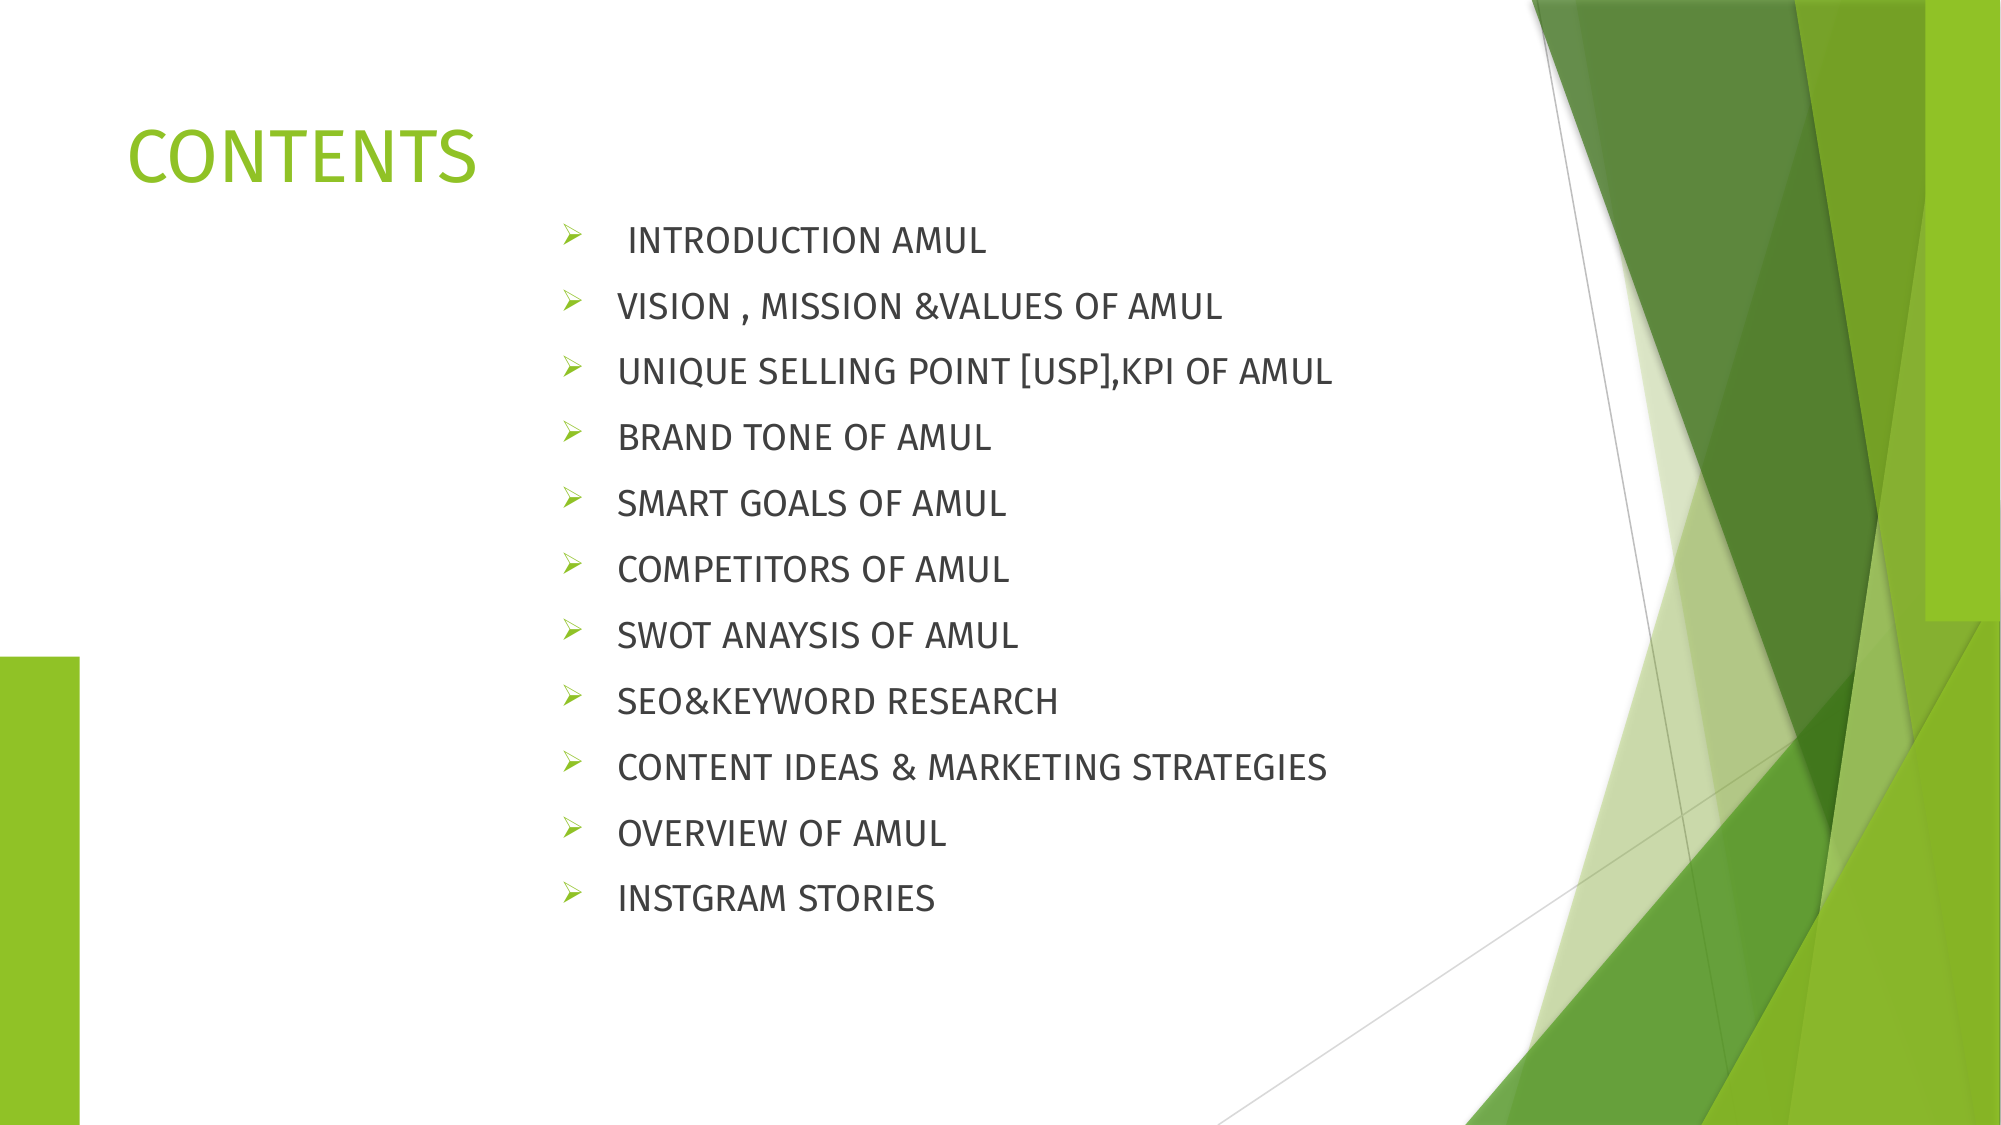

# CONTENTS
 INTRODUCTION AMUL
VISION , MISSION &VALUES OF AMUL
UNIQUE SELLING POINT [USP],KPI OF AMUL
BRAND TONE OF AMUL
SMART GOALS OF AMUL
COMPETITORS OF AMUL
SWOT ANAYSIS OF AMUL
SEO&KEYWORD RESEARCH
CONTENT IDEAS & MARKETING STRATEGIES
OVERVIEW OF AMUL
INSTGRAM STORIES